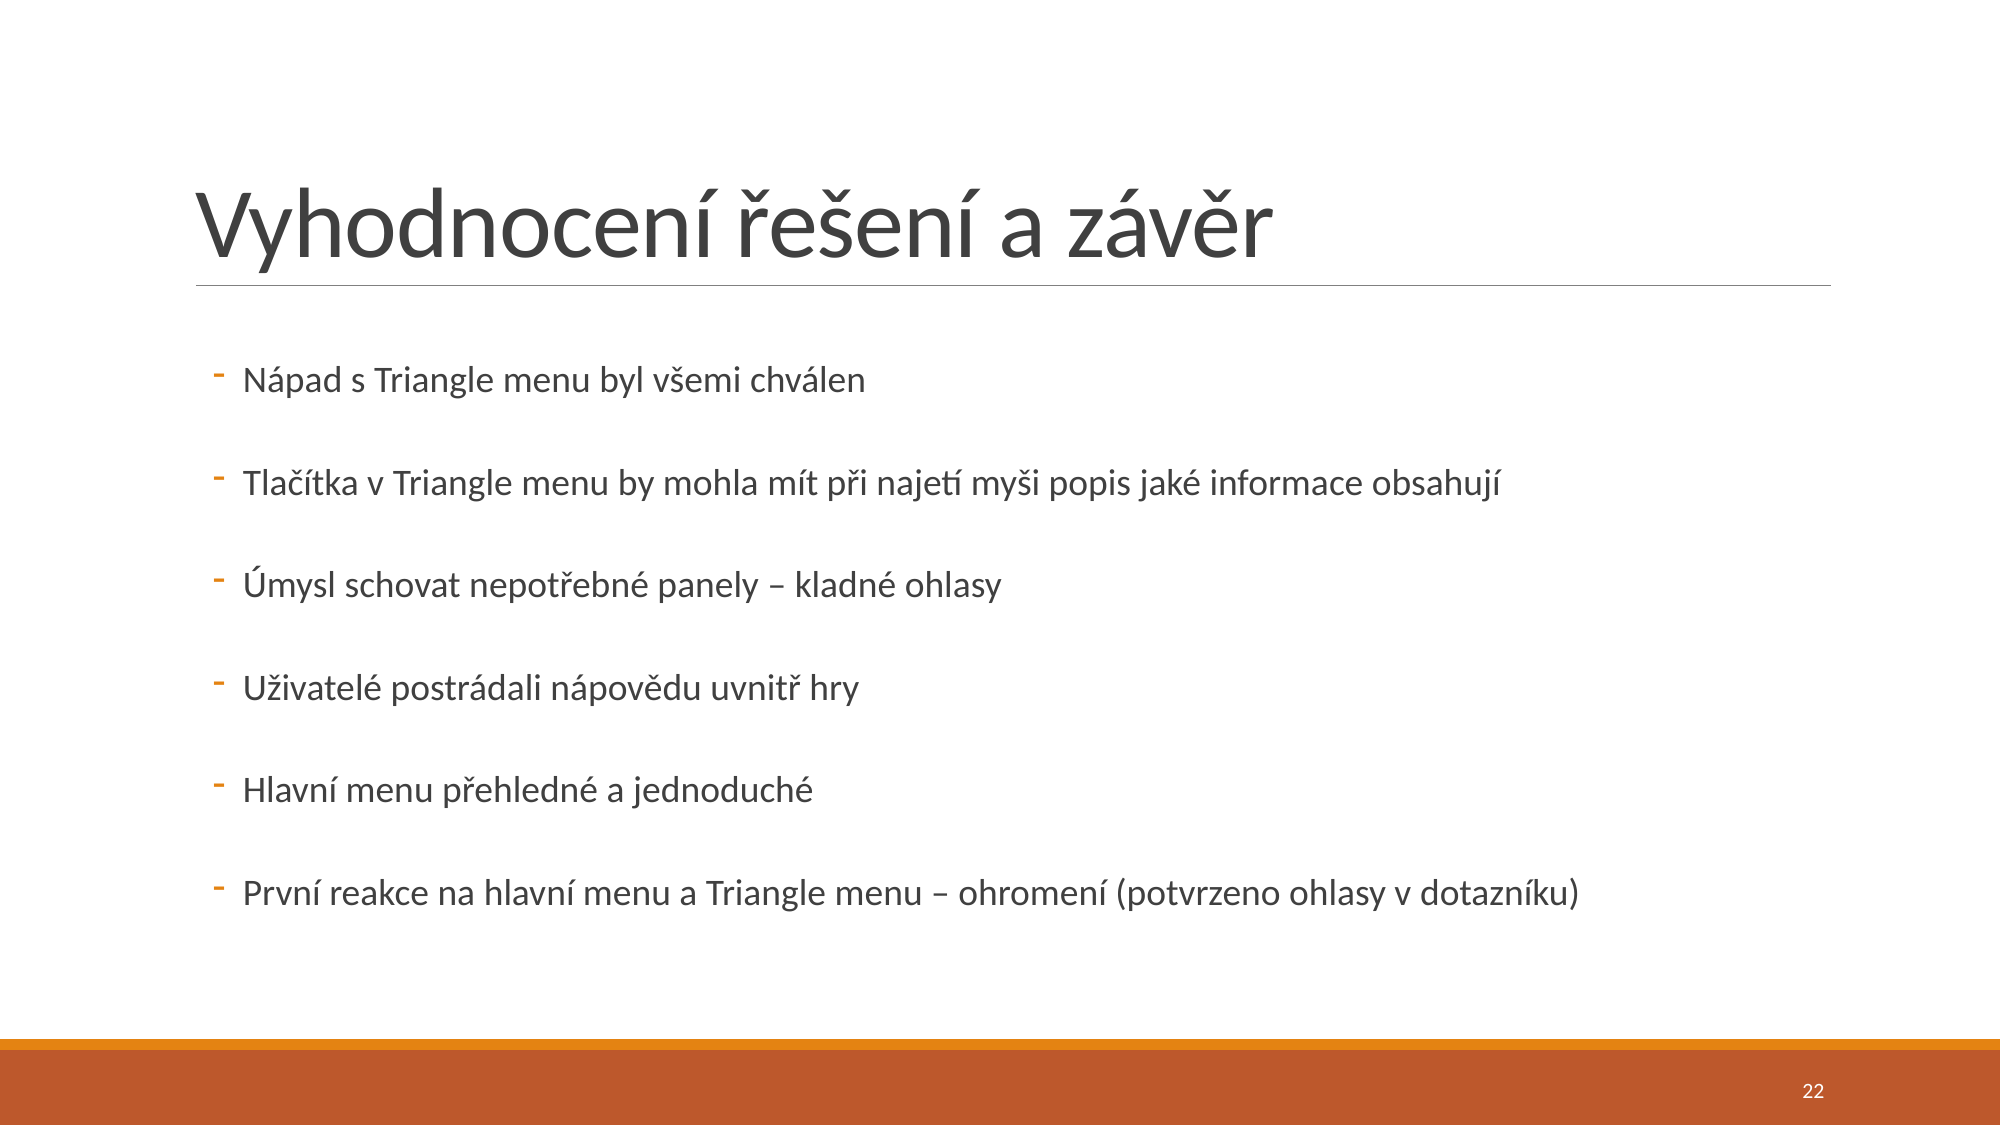

# Vyhodnocení řešení a závěr
Nápad s Triangle menu byl všemi chválen
Tlačítka v Triangle menu by mohla mít při najetí myši popis jaké informace obsahují
Úmysl schovat nepotřebné panely – kladné ohlasy
Uživatelé postrádali nápovědu uvnitř hry
Hlavní menu přehledné a jednoduché
První reakce na hlavní menu a Triangle menu – ohromení (potvrzeno ohlasy v dotazníku)

22